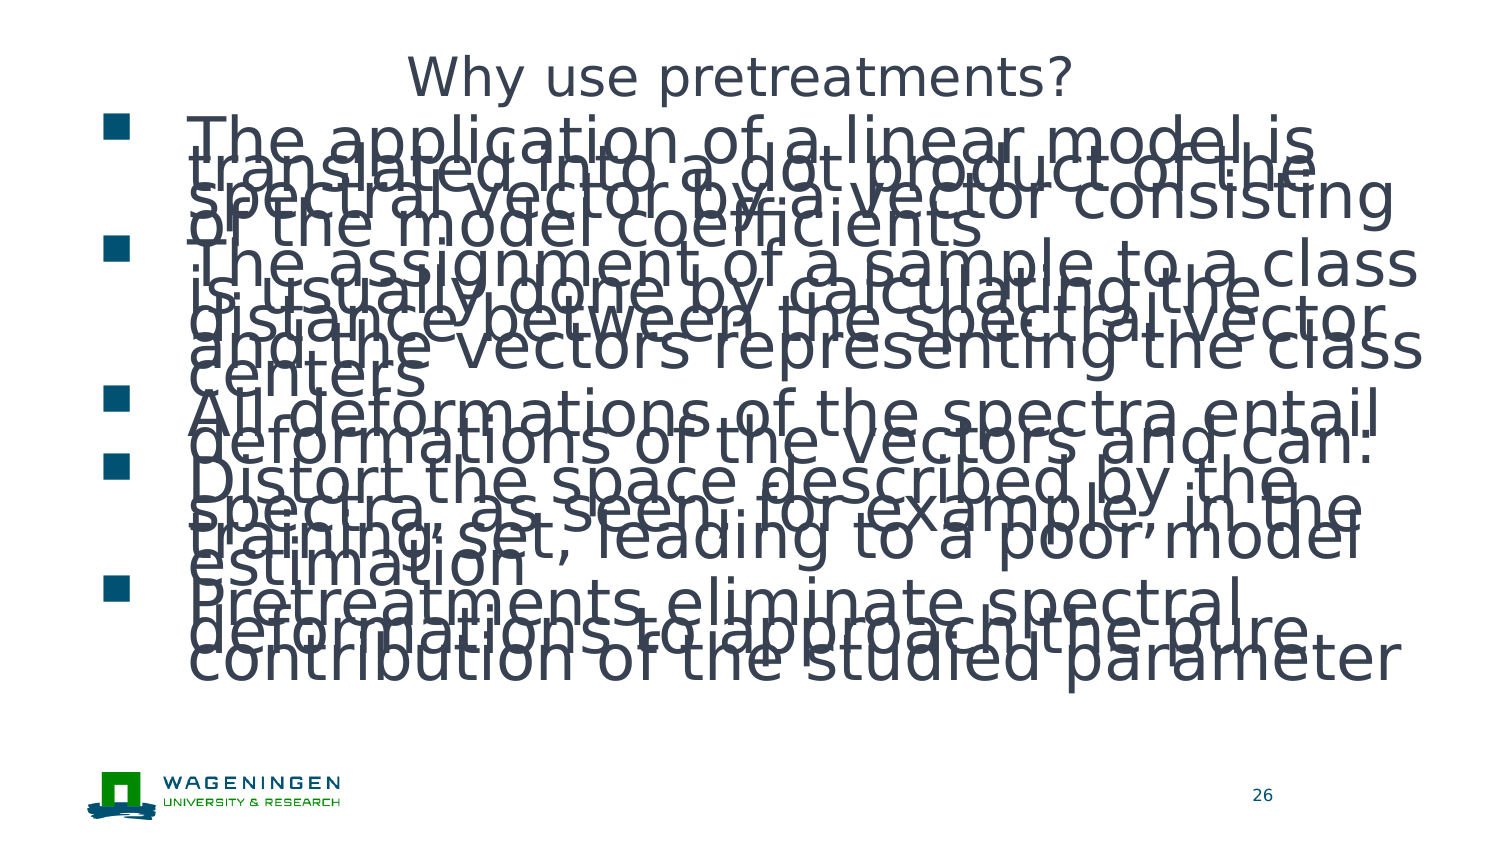

# Why use pretreatments?
The application of a linear model is translated into a dot product of the spectral vector by a vector consisting of the model coefficients
The assignment of a sample to a class is usually done by calculating the distance between the spectral vector and the vectors representing the class centers
All deformations of the spectra entail deformations of the vectors and can:
Distort the space described by the spectra, as seen, for example, in the training set, leading to a poor model estimation
Pretreatments eliminate spectral deformations to approach the pure contribution of the studied parameter

26